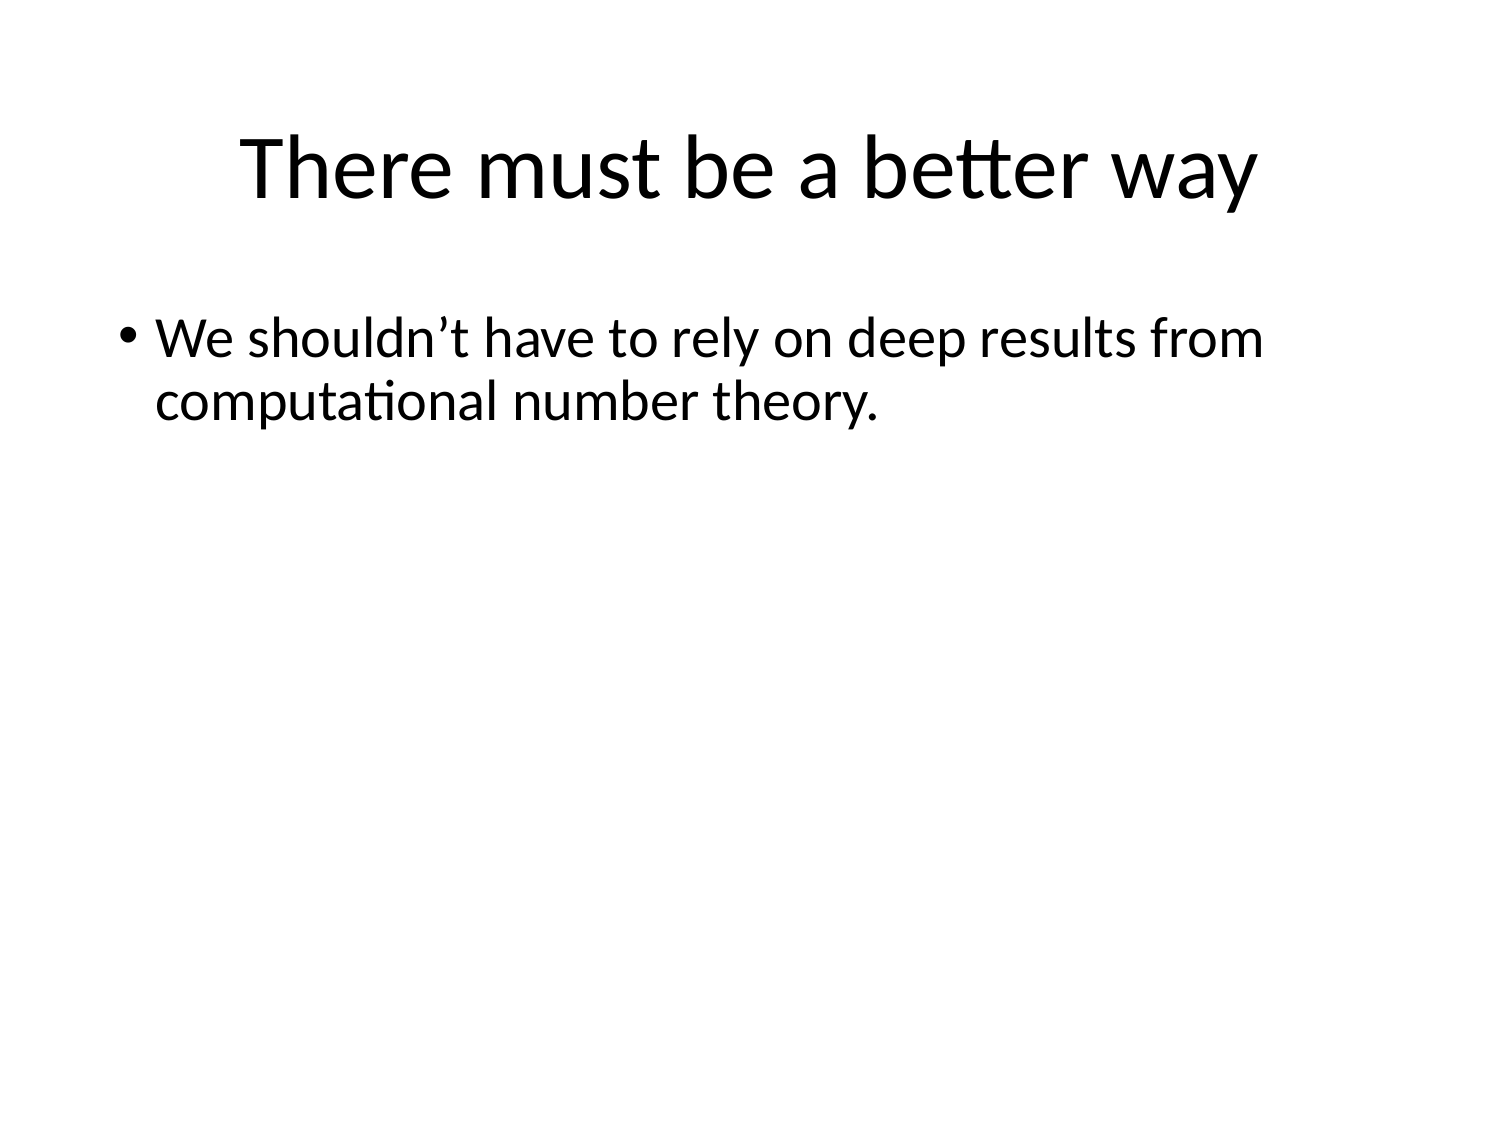

# There must be a better way
We shouldn’t have to rely on deep results from computational number theory.